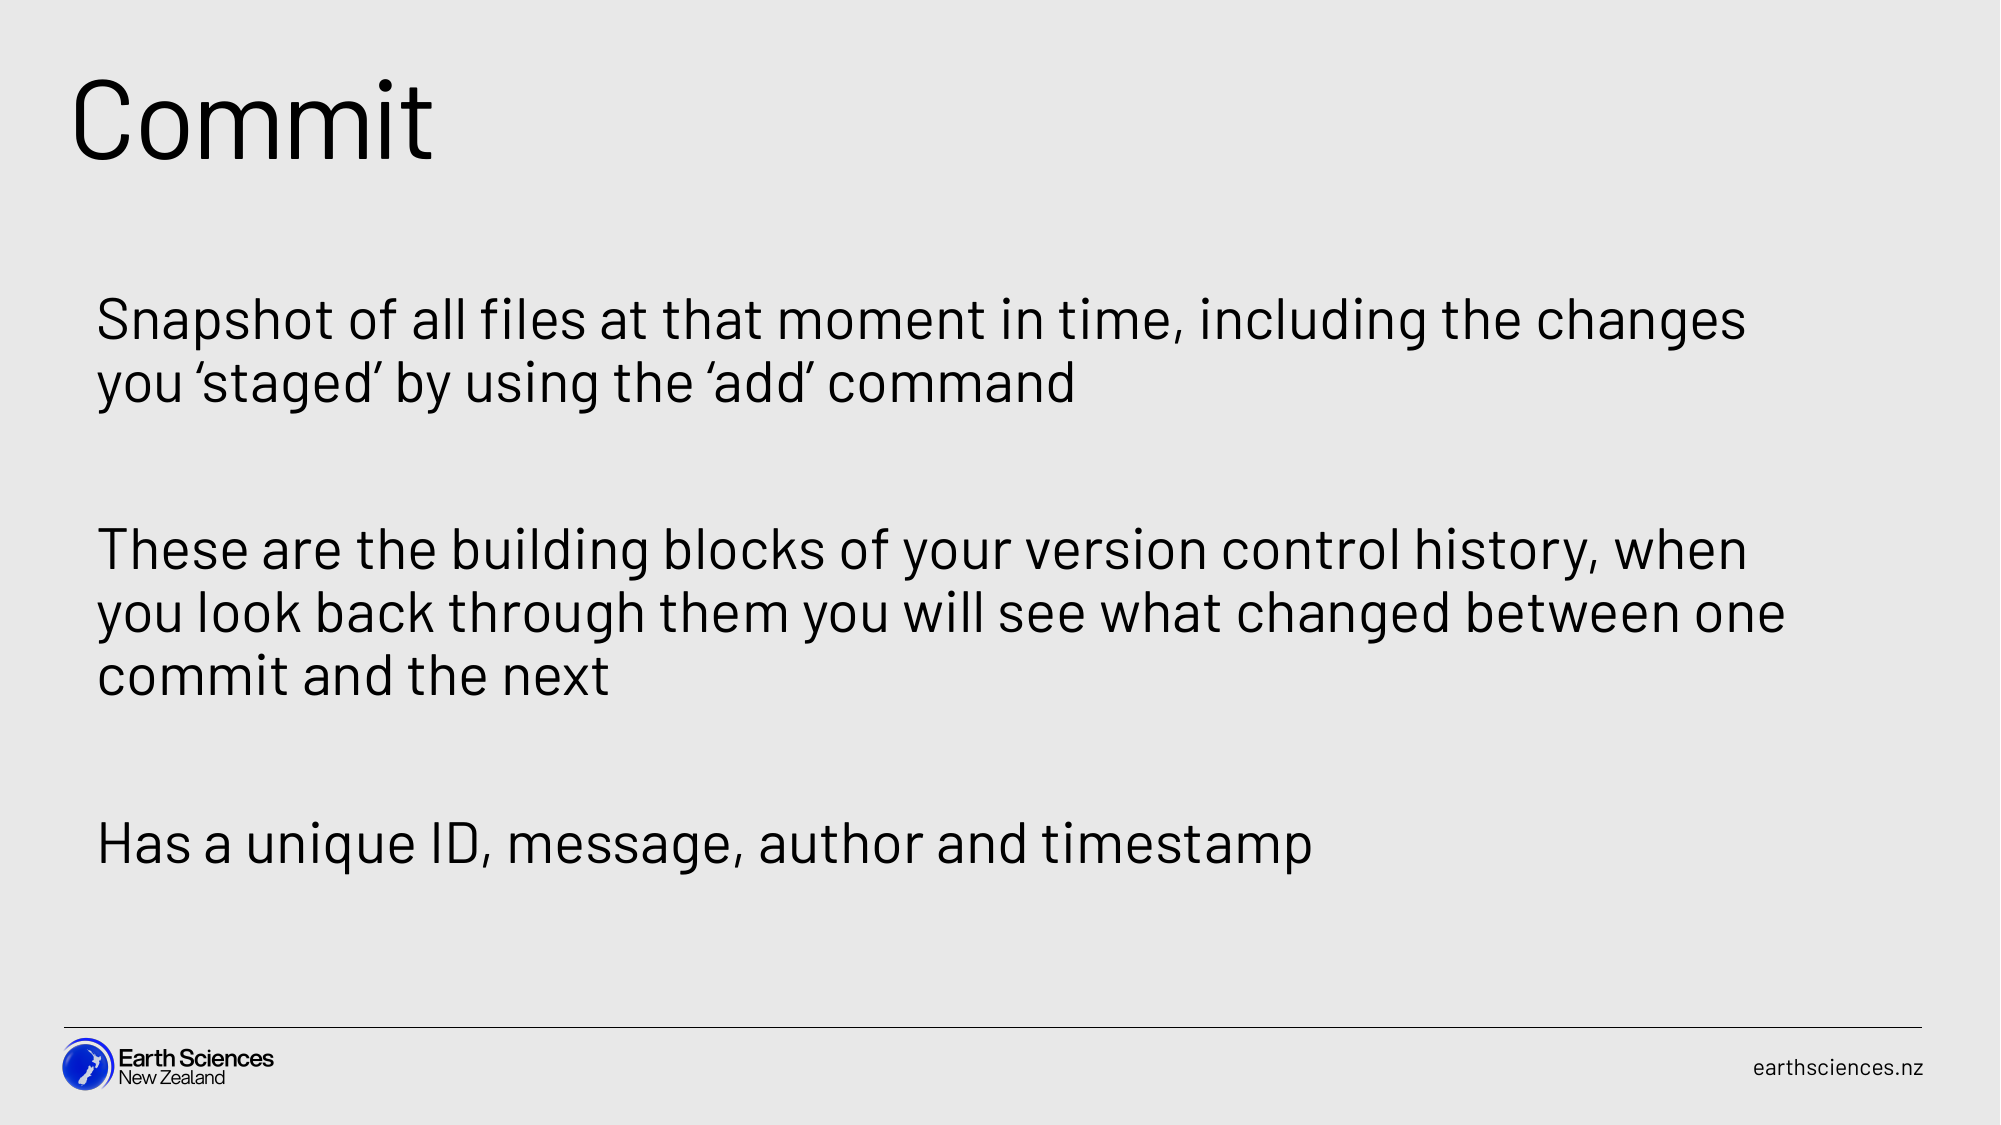

Commit
Snapshot of all files at that moment in time, including the changes you ‘staged’ by using the ‘add’ command

These are the building blocks of your version control history, when you look back through them you will see what changed between one commit and the next

Has a unique ID, message, author and timestamp